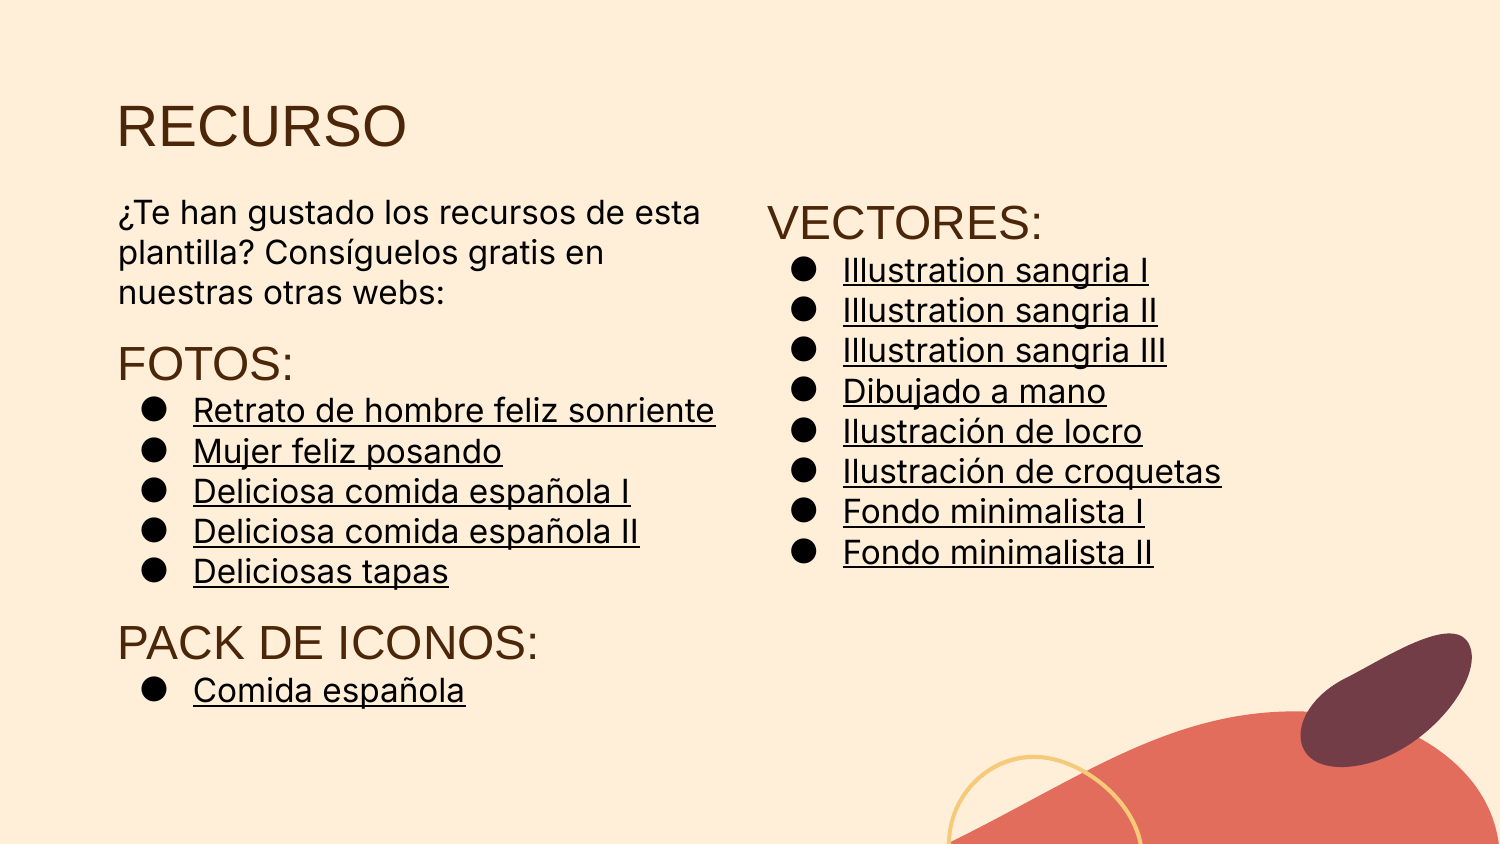

# RECURSO
¿Te han gustado los recursos de esta plantilla? Consíguelos gratis en nuestras otras webs:
FOTOS:
Retrato de hombre feliz sonriente
Mujer feliz posando
Deliciosa comida española I
Deliciosa comida española II
Deliciosas tapas
PACK DE ICONOS:
Comida española
VECTORES:
Illustration sangria I
Illustration sangria II
Illustration sangria III
Dibujado a mano
Ilustración de locro
Ilustración de croquetas
Fondo minimalista I
Fondo minimalista II